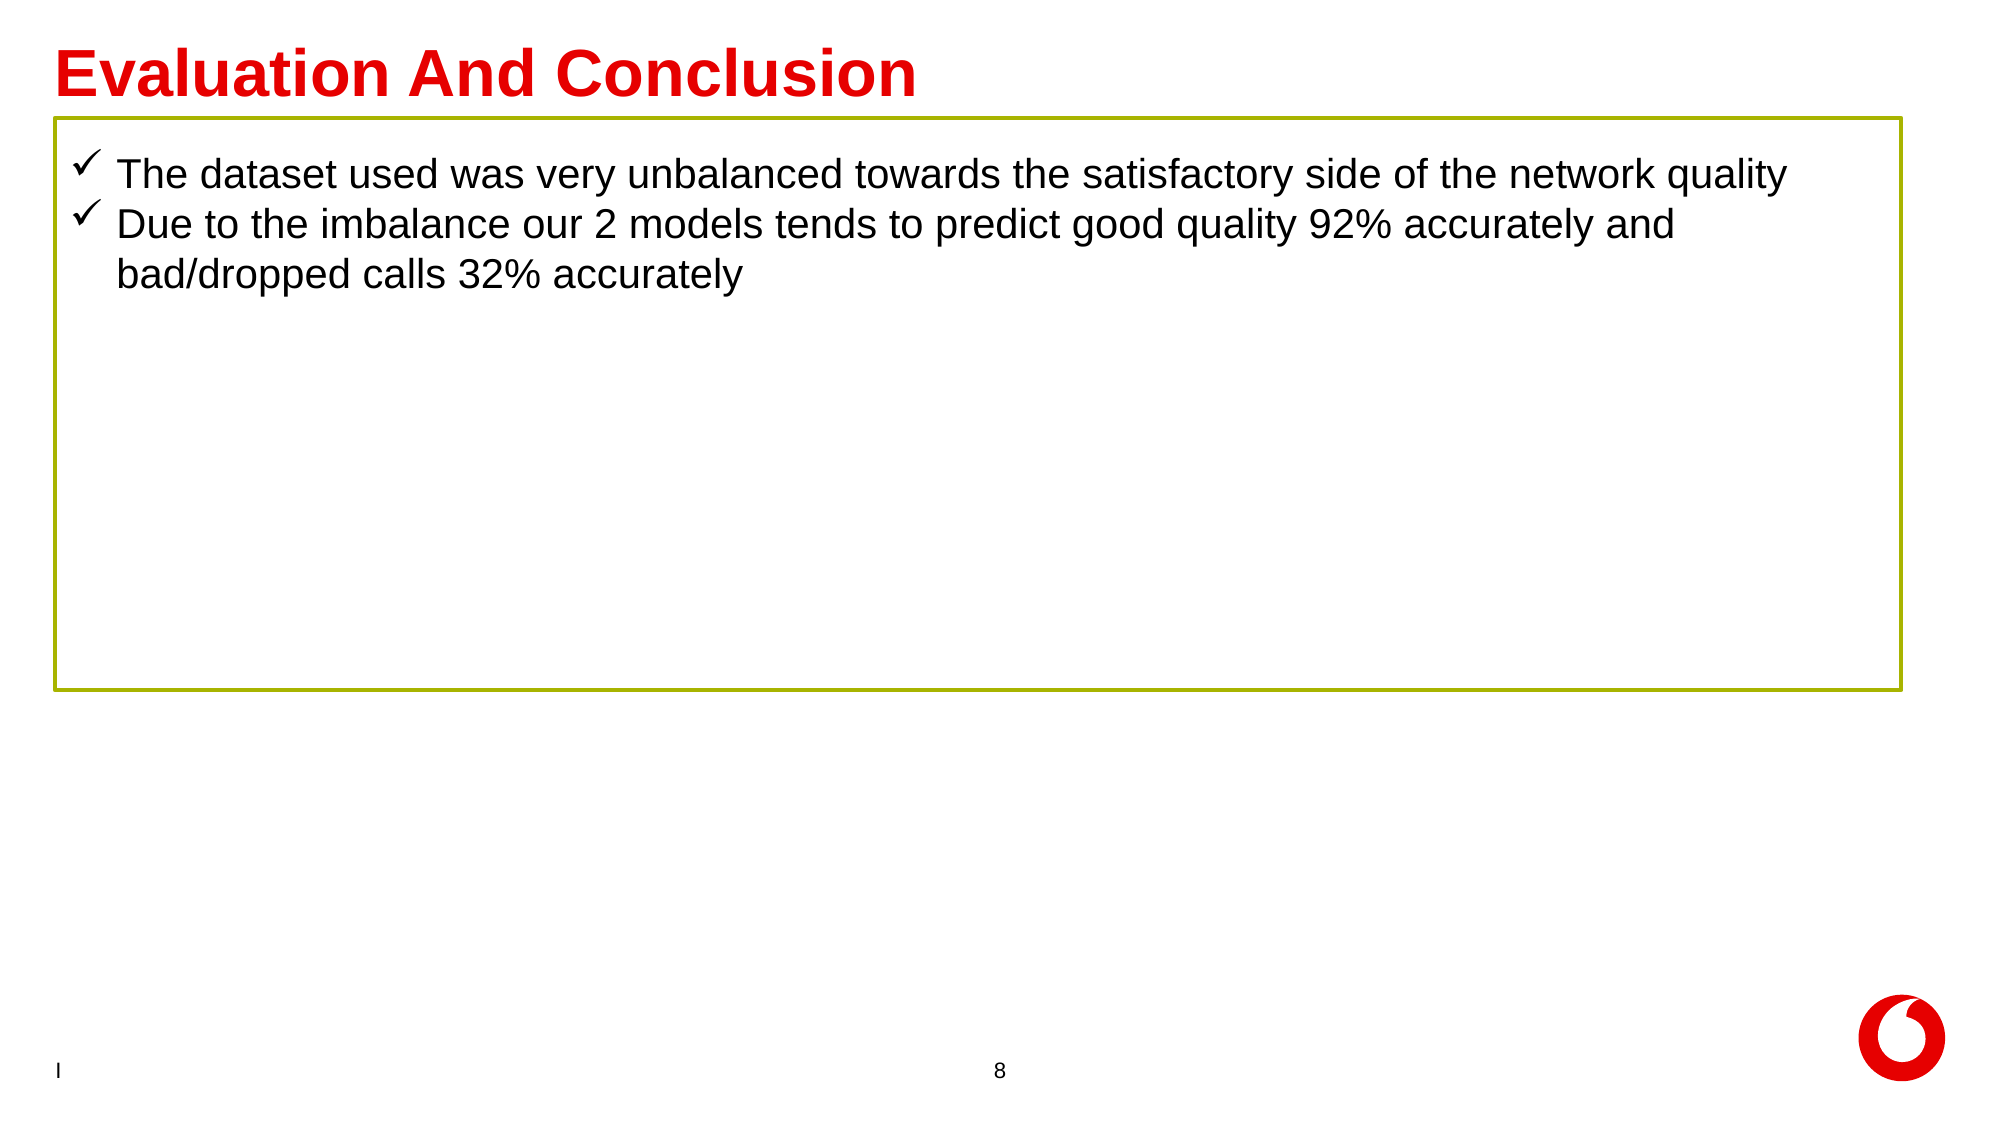

# Evaluation And Conclusion

The dataset used was very unbalanced towards the satisfactory side of the network quality
Due to the imbalance our 2 models tends to predict good quality 92% accurately and bad/dropped calls 32% accurately

I

8